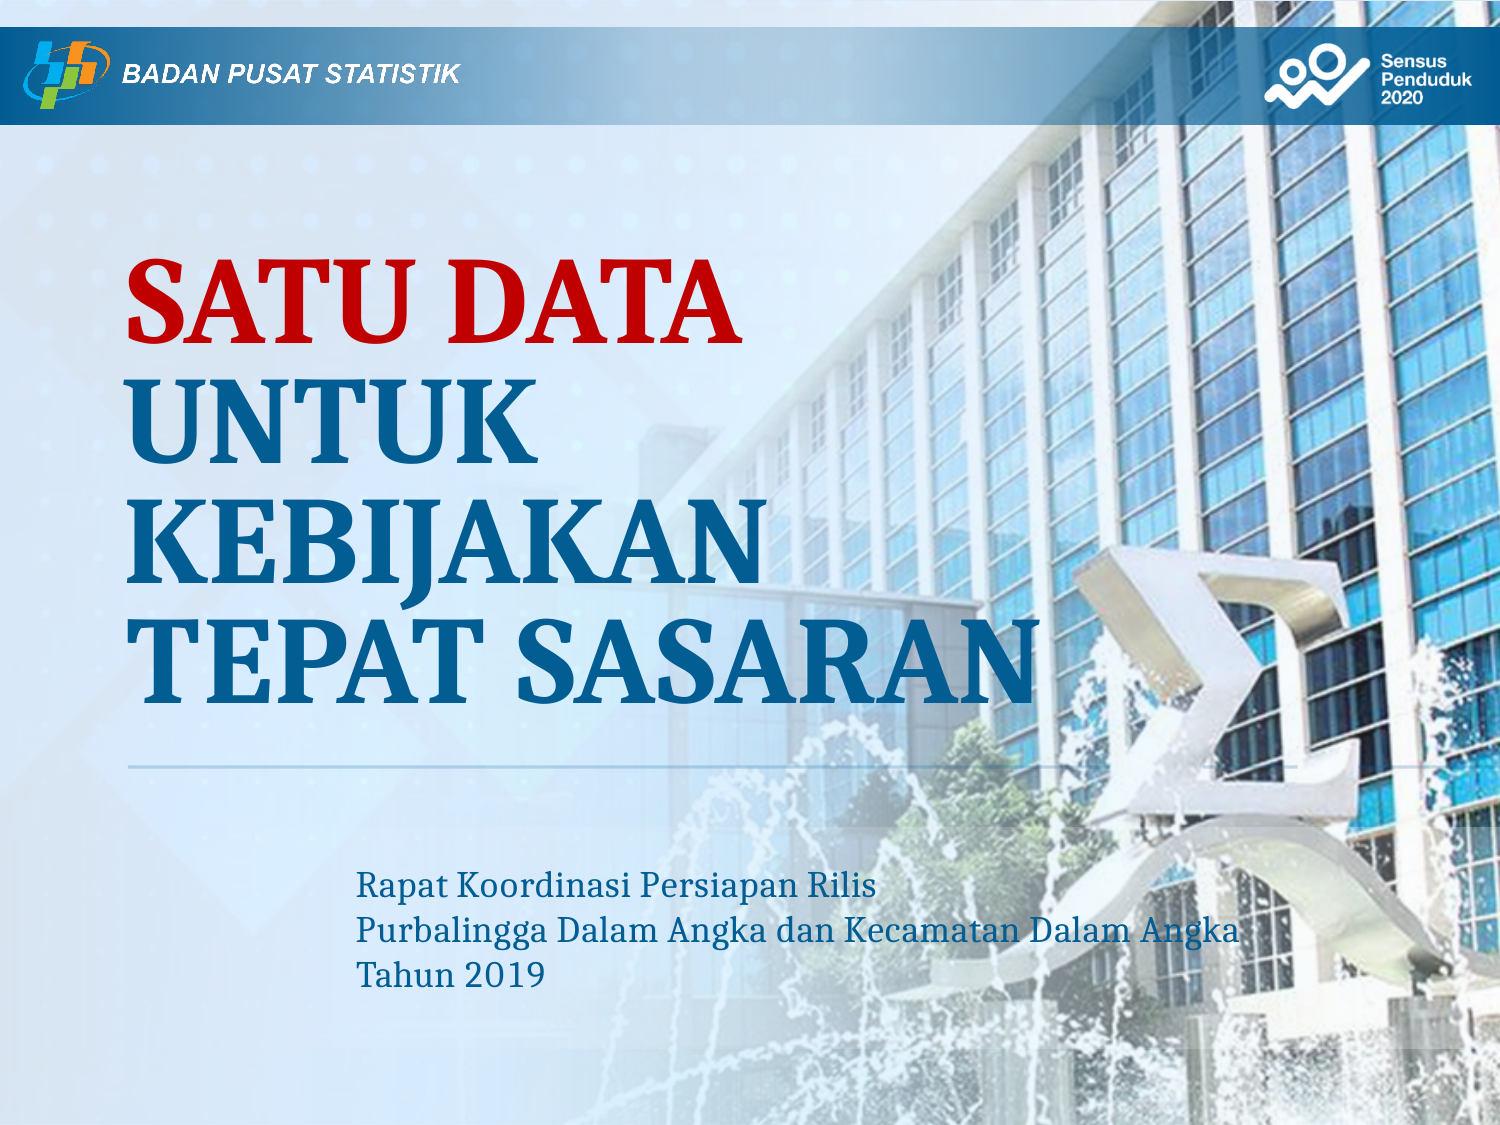

SATU DATA
UNTUK KEBIJAKAN TEPAT SASARAN

Rapat Koordinasi Persiapan Rilis
Purbalingga Dalam Angka dan Kecamatan Dalam Angka
Tahun 2019